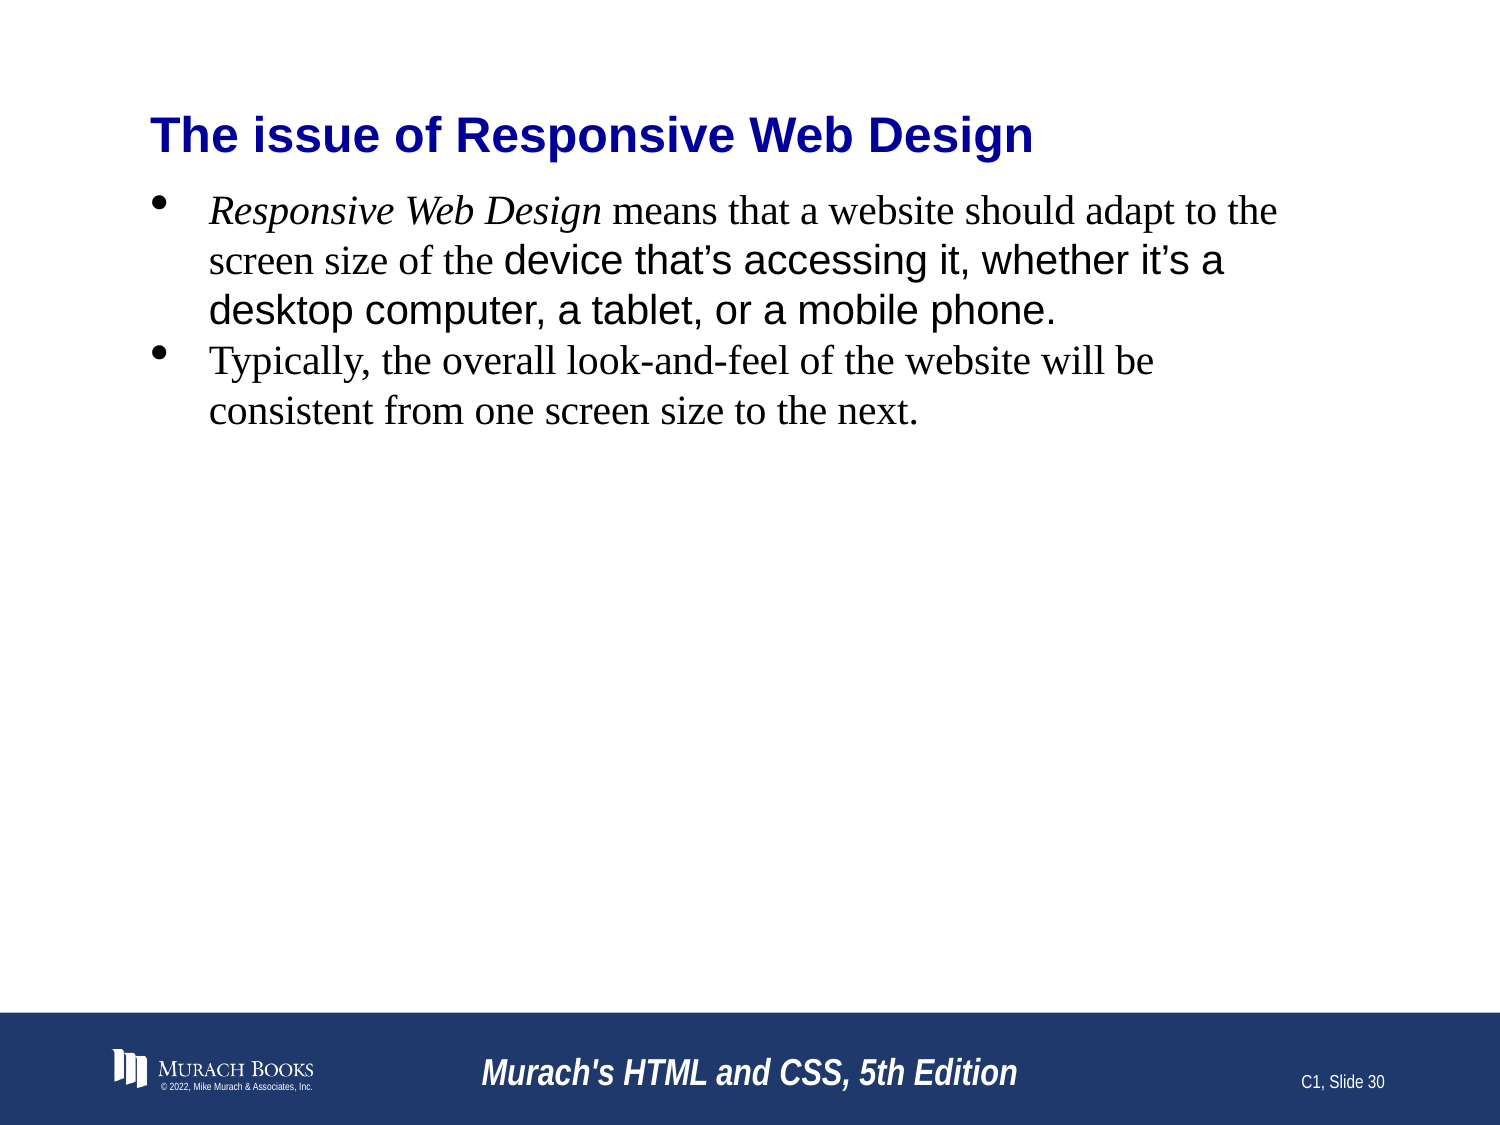

# The issue of Responsive Web Design
Responsive Web Design means that a website should adapt to the screen size of the device that’s accessing it, whether it’s a desktop computer, a tablet, or a mobile phone.
Typically, the overall look-and-feel of the website will be consistent from one screen size to the next.

© 2022, Mike Murach & Associates, Inc.
Murach's HTML and CSS, 5th Edition

C1, Slide 30